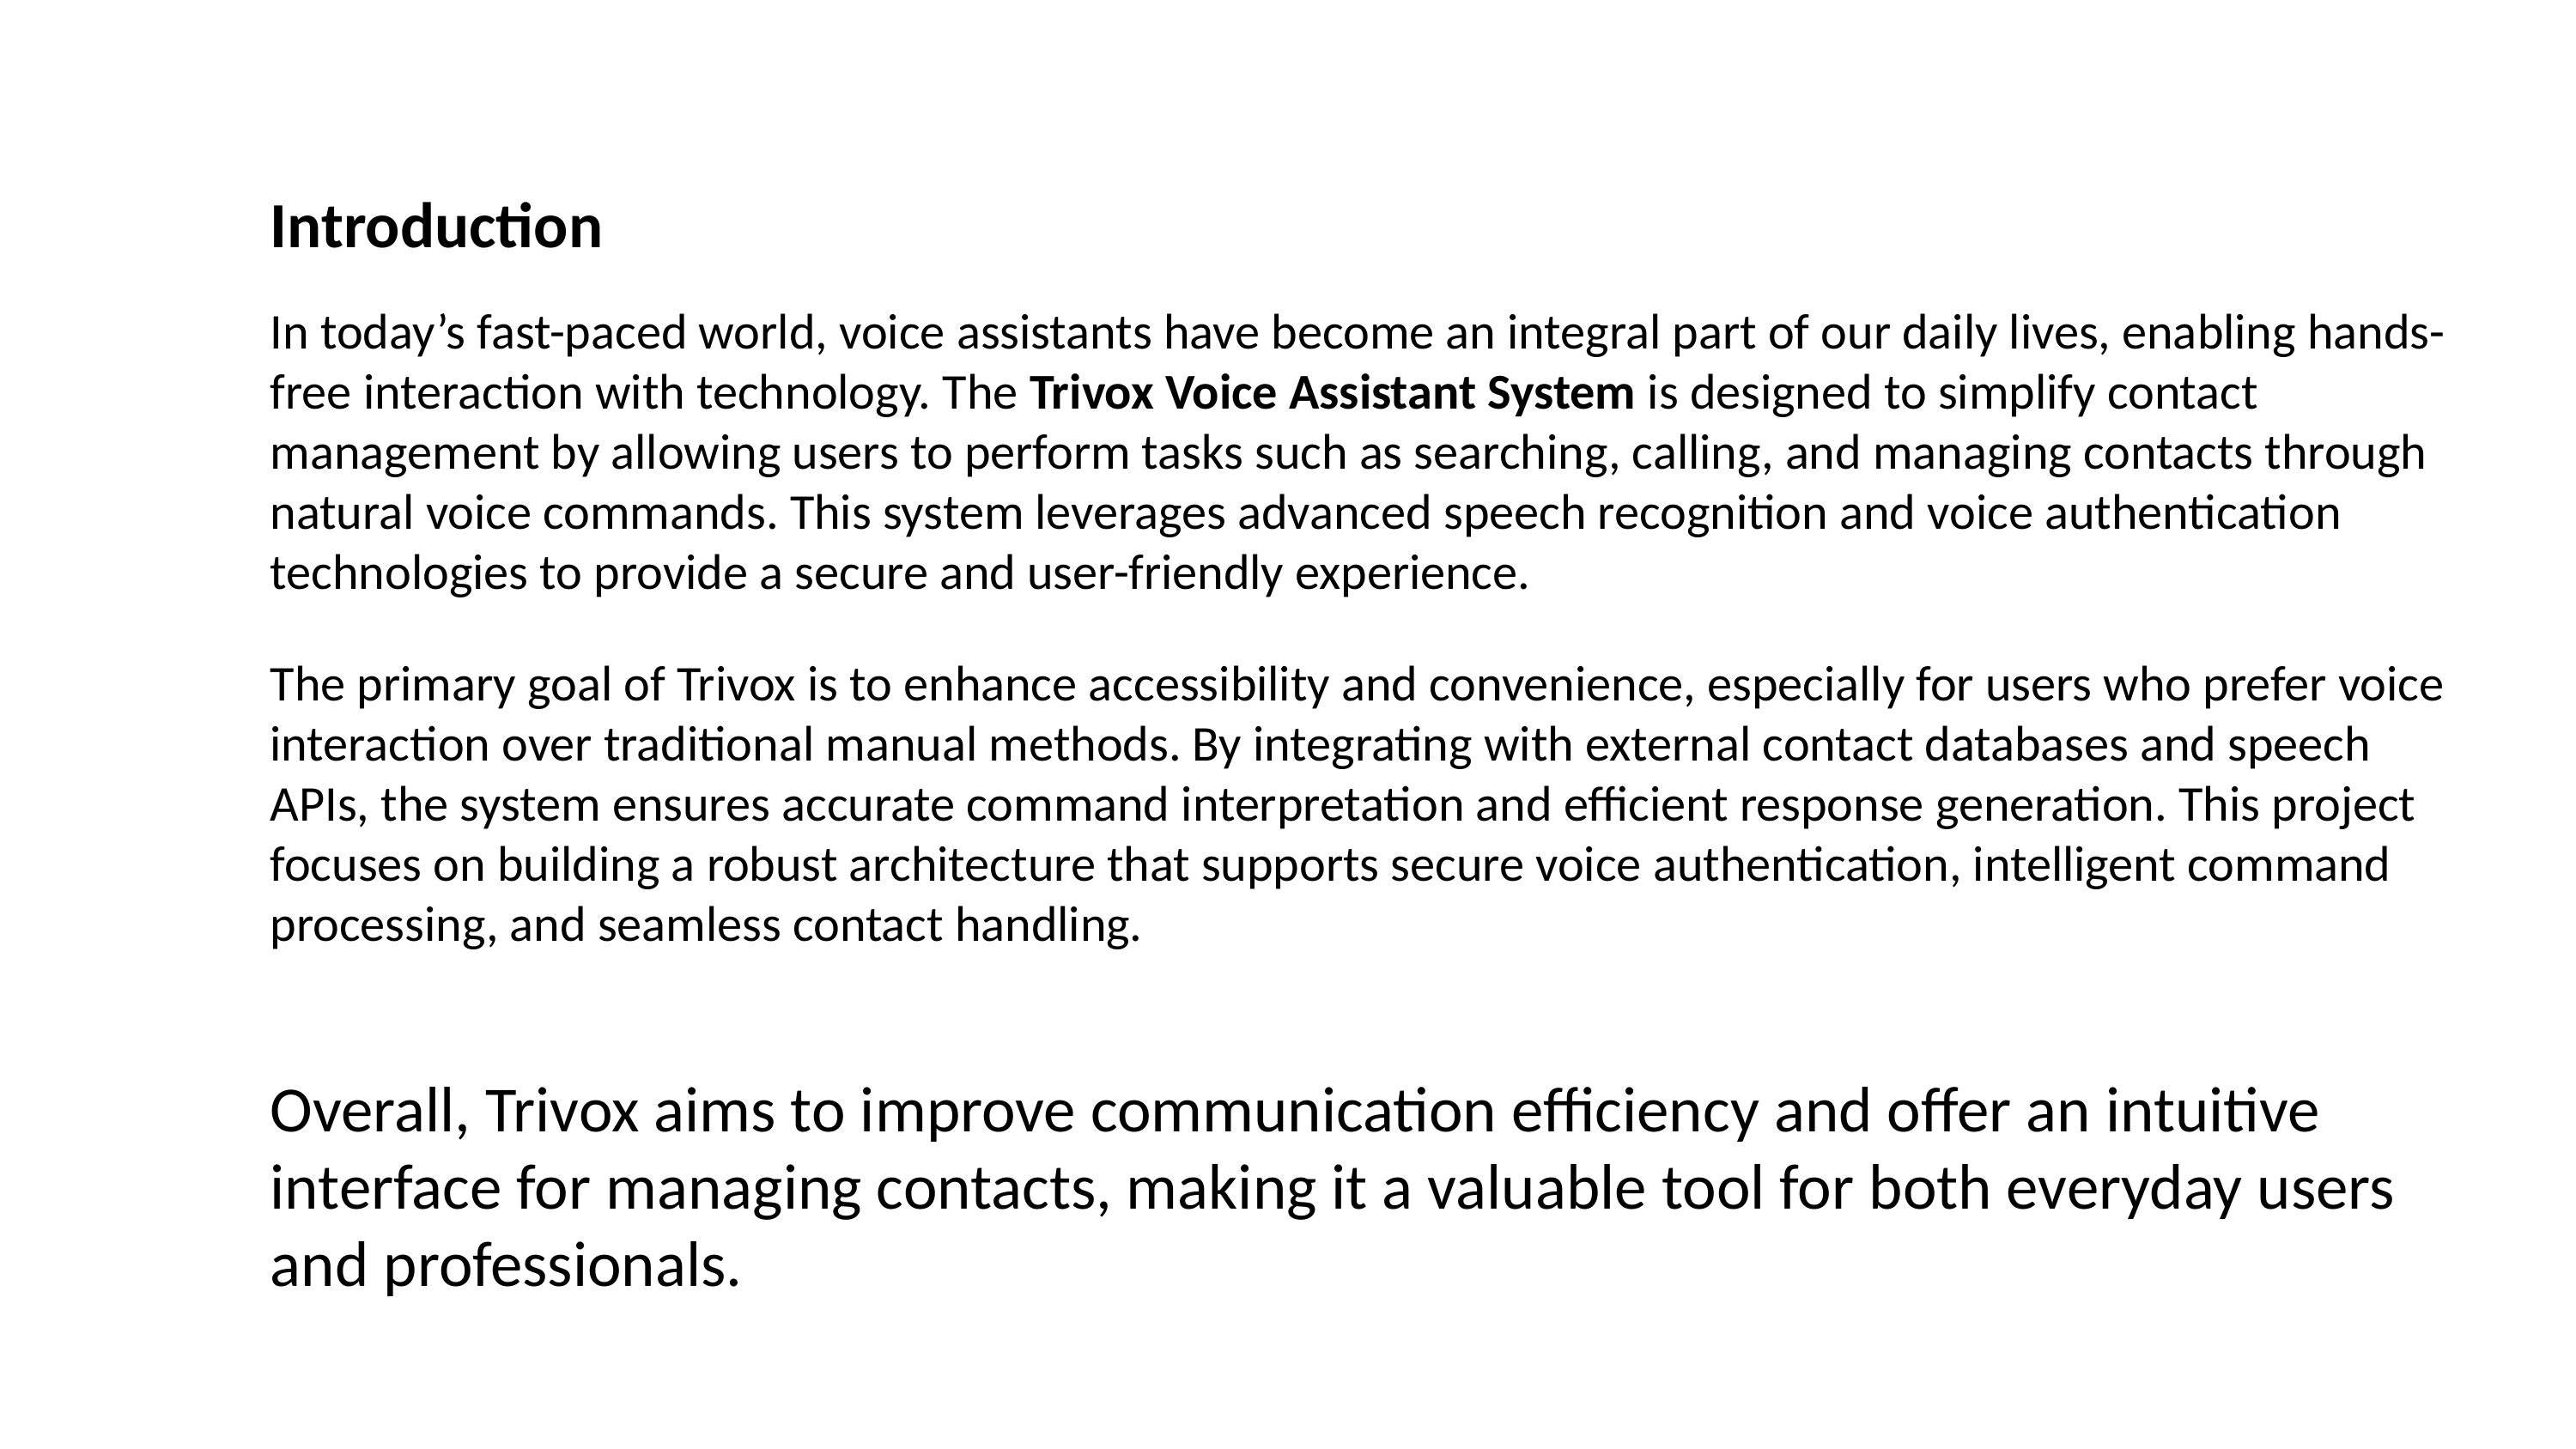

Introduction

In today’s fast-paced world, voice assistants have become an integral part of our daily lives, enabling hands-free interaction with technology. The Trivox Voice Assistant System is designed to simplify contact management by allowing users to perform tasks such as searching, calling, and managing contacts through natural voice commands. This system leverages advanced speech recognition and voice authentication technologies to provide a secure and user-friendly experience.

The primary goal of Trivox is to enhance accessibility and convenience, especially for users who prefer voice interaction over traditional manual methods. By integrating with external contact databases and speech APIs, the system ensures accurate command interpretation and efficient response generation. This project focuses on building a robust architecture that supports secure voice authentication, intelligent command processing, and seamless contact handling.

Overall, Trivox aims to improve communication efficiency and offer an intuitive interface for managing contacts, making it a valuable tool for both everyday users and professionals.